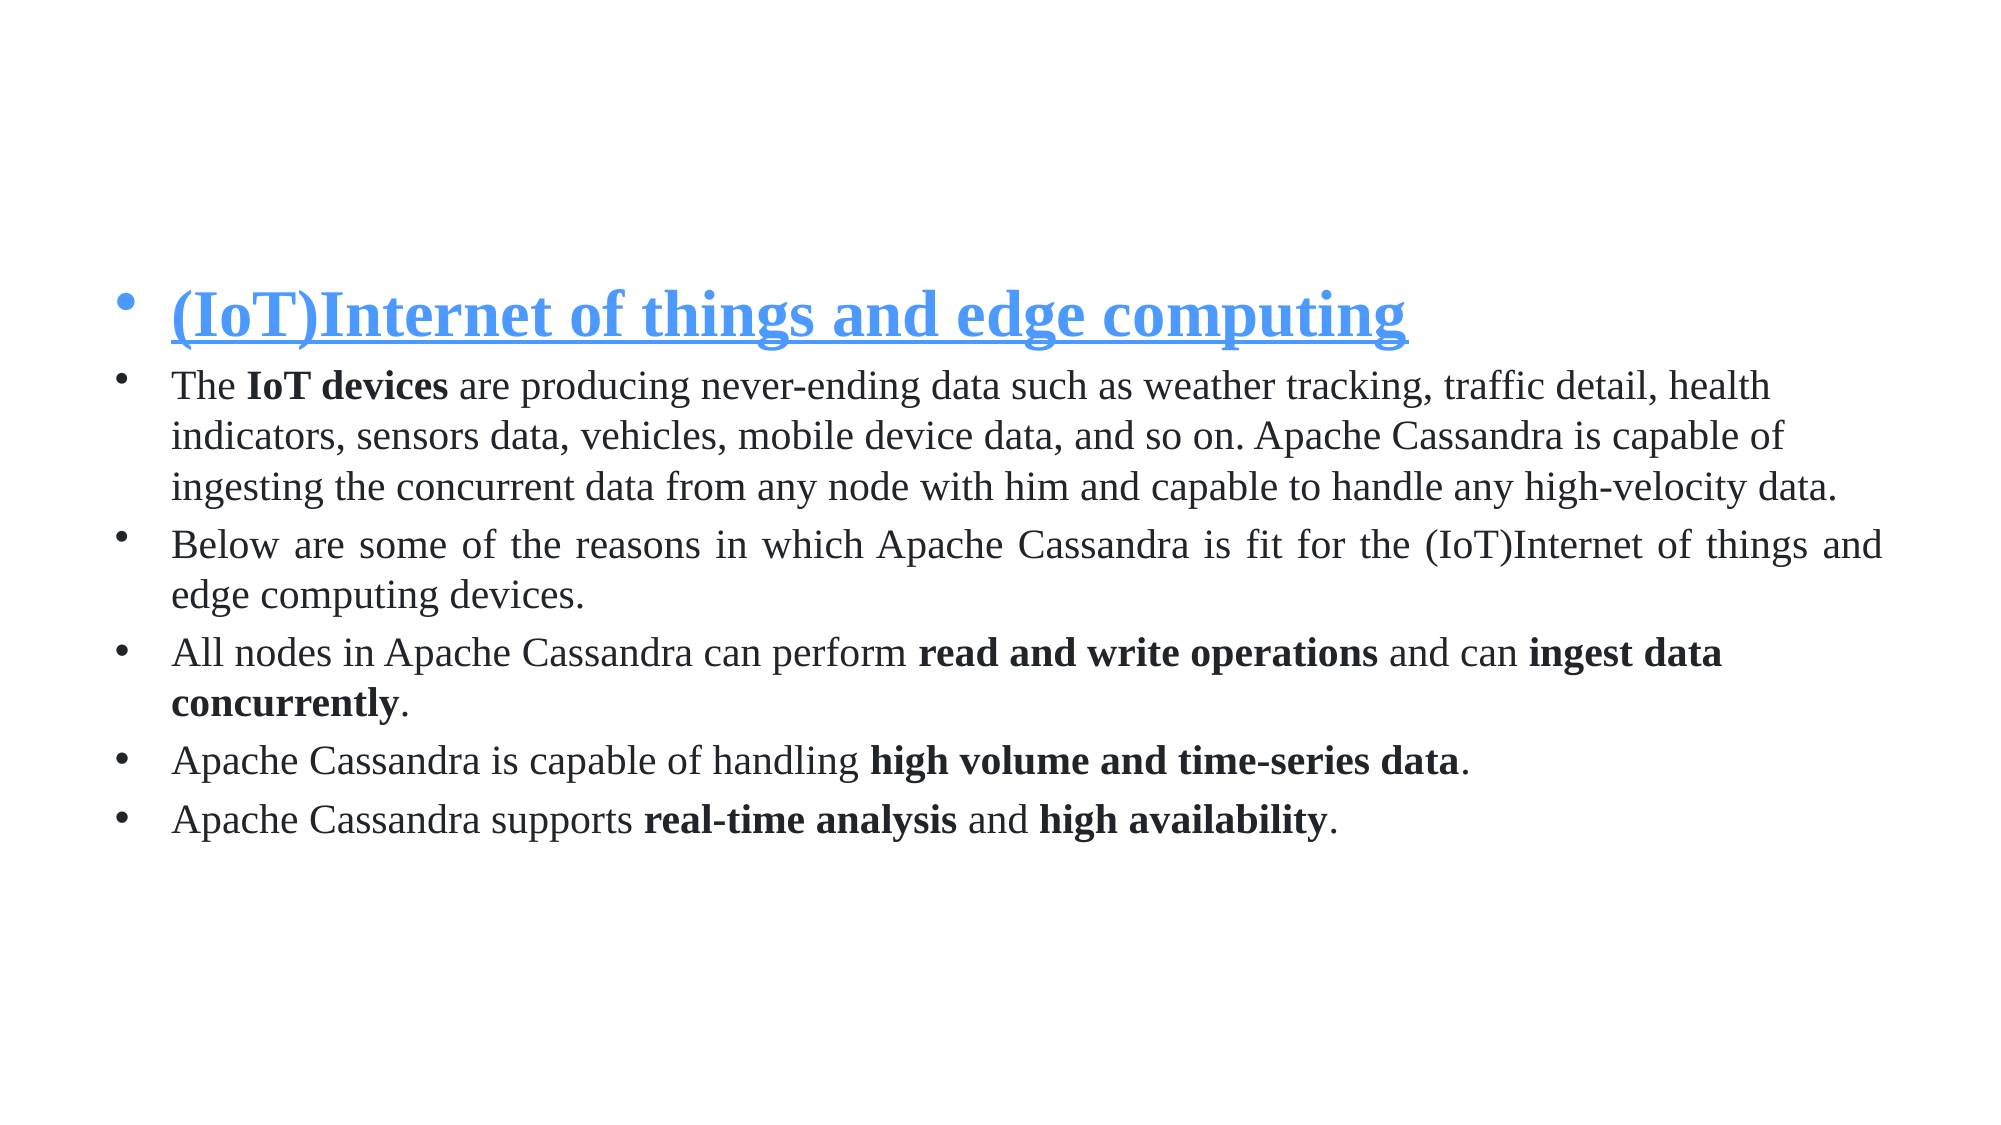

(IoT)Internet of things and edge computing
The IoT devices are producing never-ending data such as weather tracking, traffic detail, health indicators, sensors data, vehicles, mobile device data, and so on. Apache Cassandra is capable of ingesting the concurrent data from any node with him and capable to handle any high-velocity data.
Below are some of the reasons in which Apache Cassandra is fit for the (IoT)Internet of things and edge computing devices.
All nodes in Apache Cassandra can perform read and write operations and can ingest data concurrently.
Apache Cassandra is capable of handling high volume and time-series data.
Apache Cassandra supports real-time analysis and high availability.

27